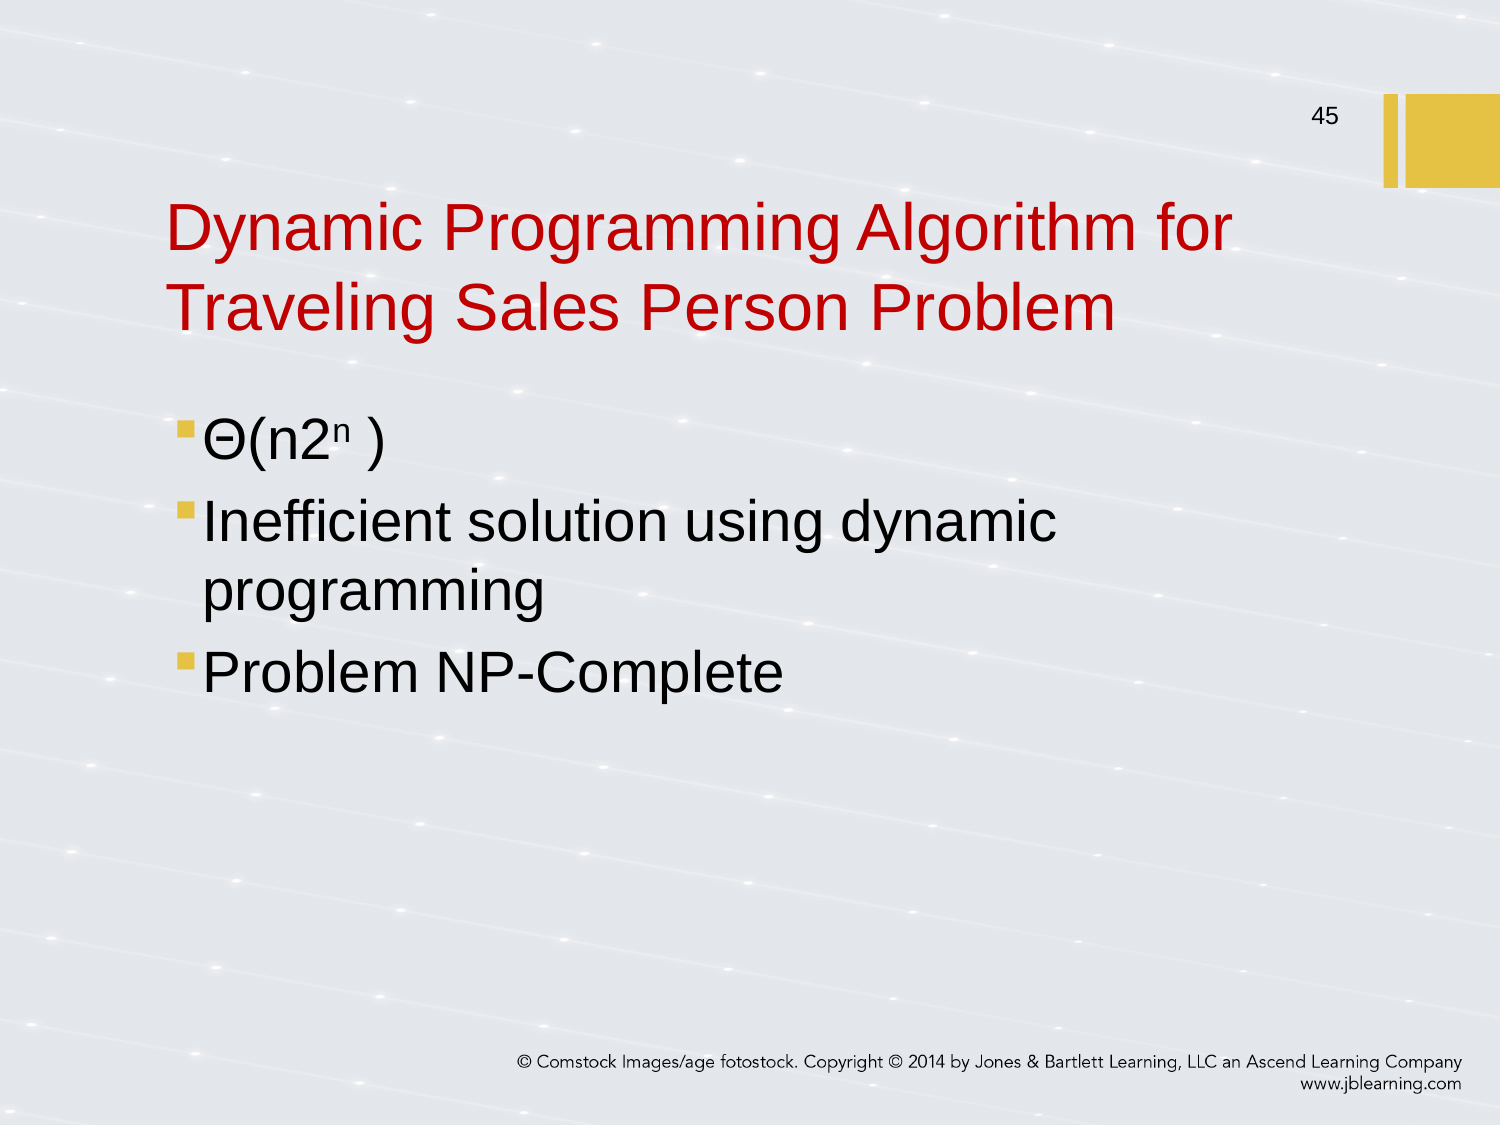

45
# Dynamic Programming Algorithm for Traveling Sales Person Problem
Θ(n2n )
Inefficient solution using dynamic programming
Problem NP-Complete